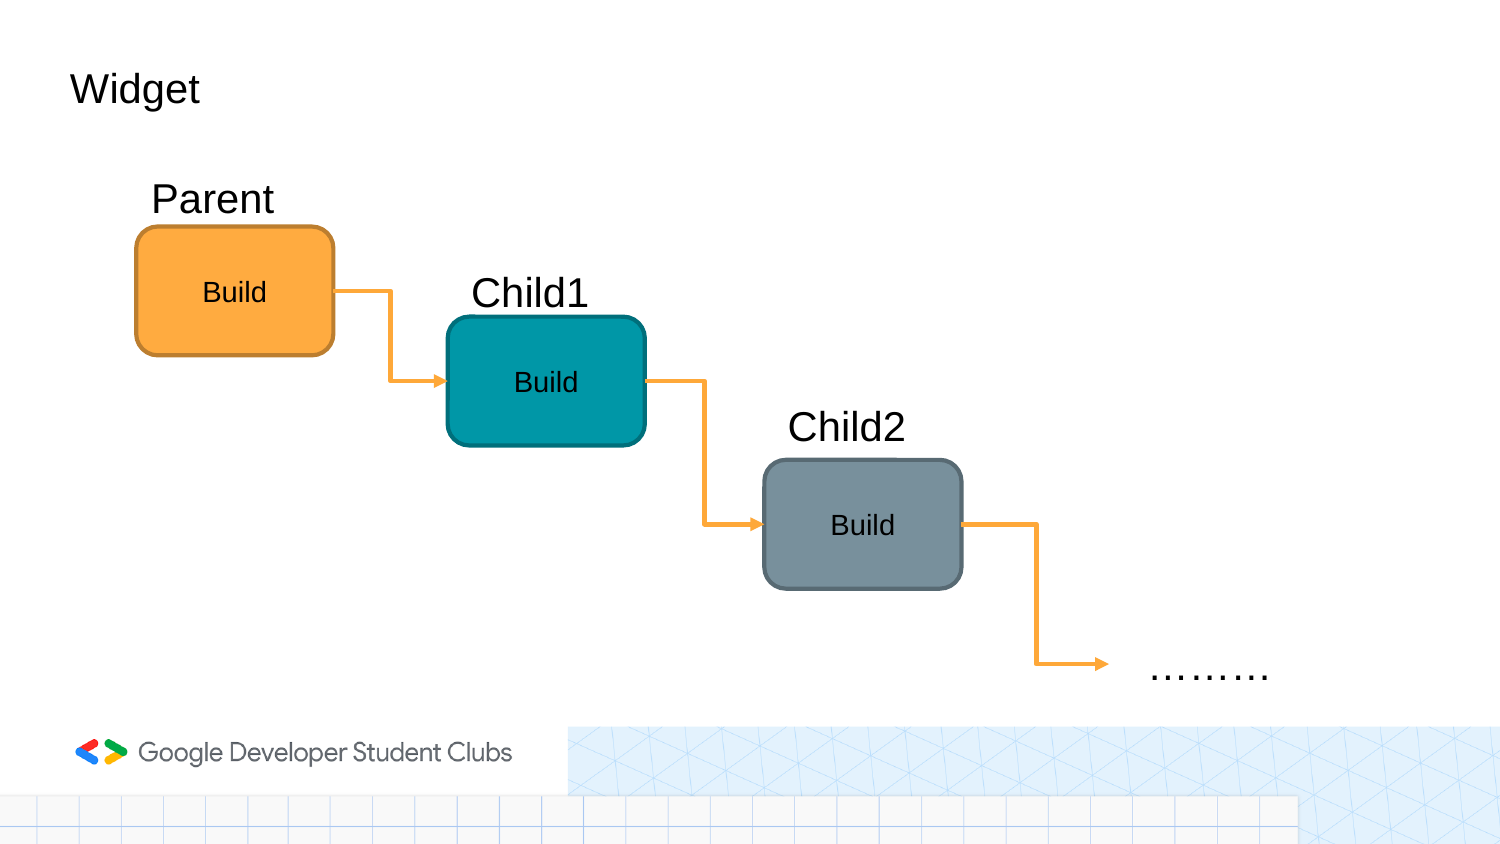

Widget
Parent
Build
Child1
Build
Child2
Build
………